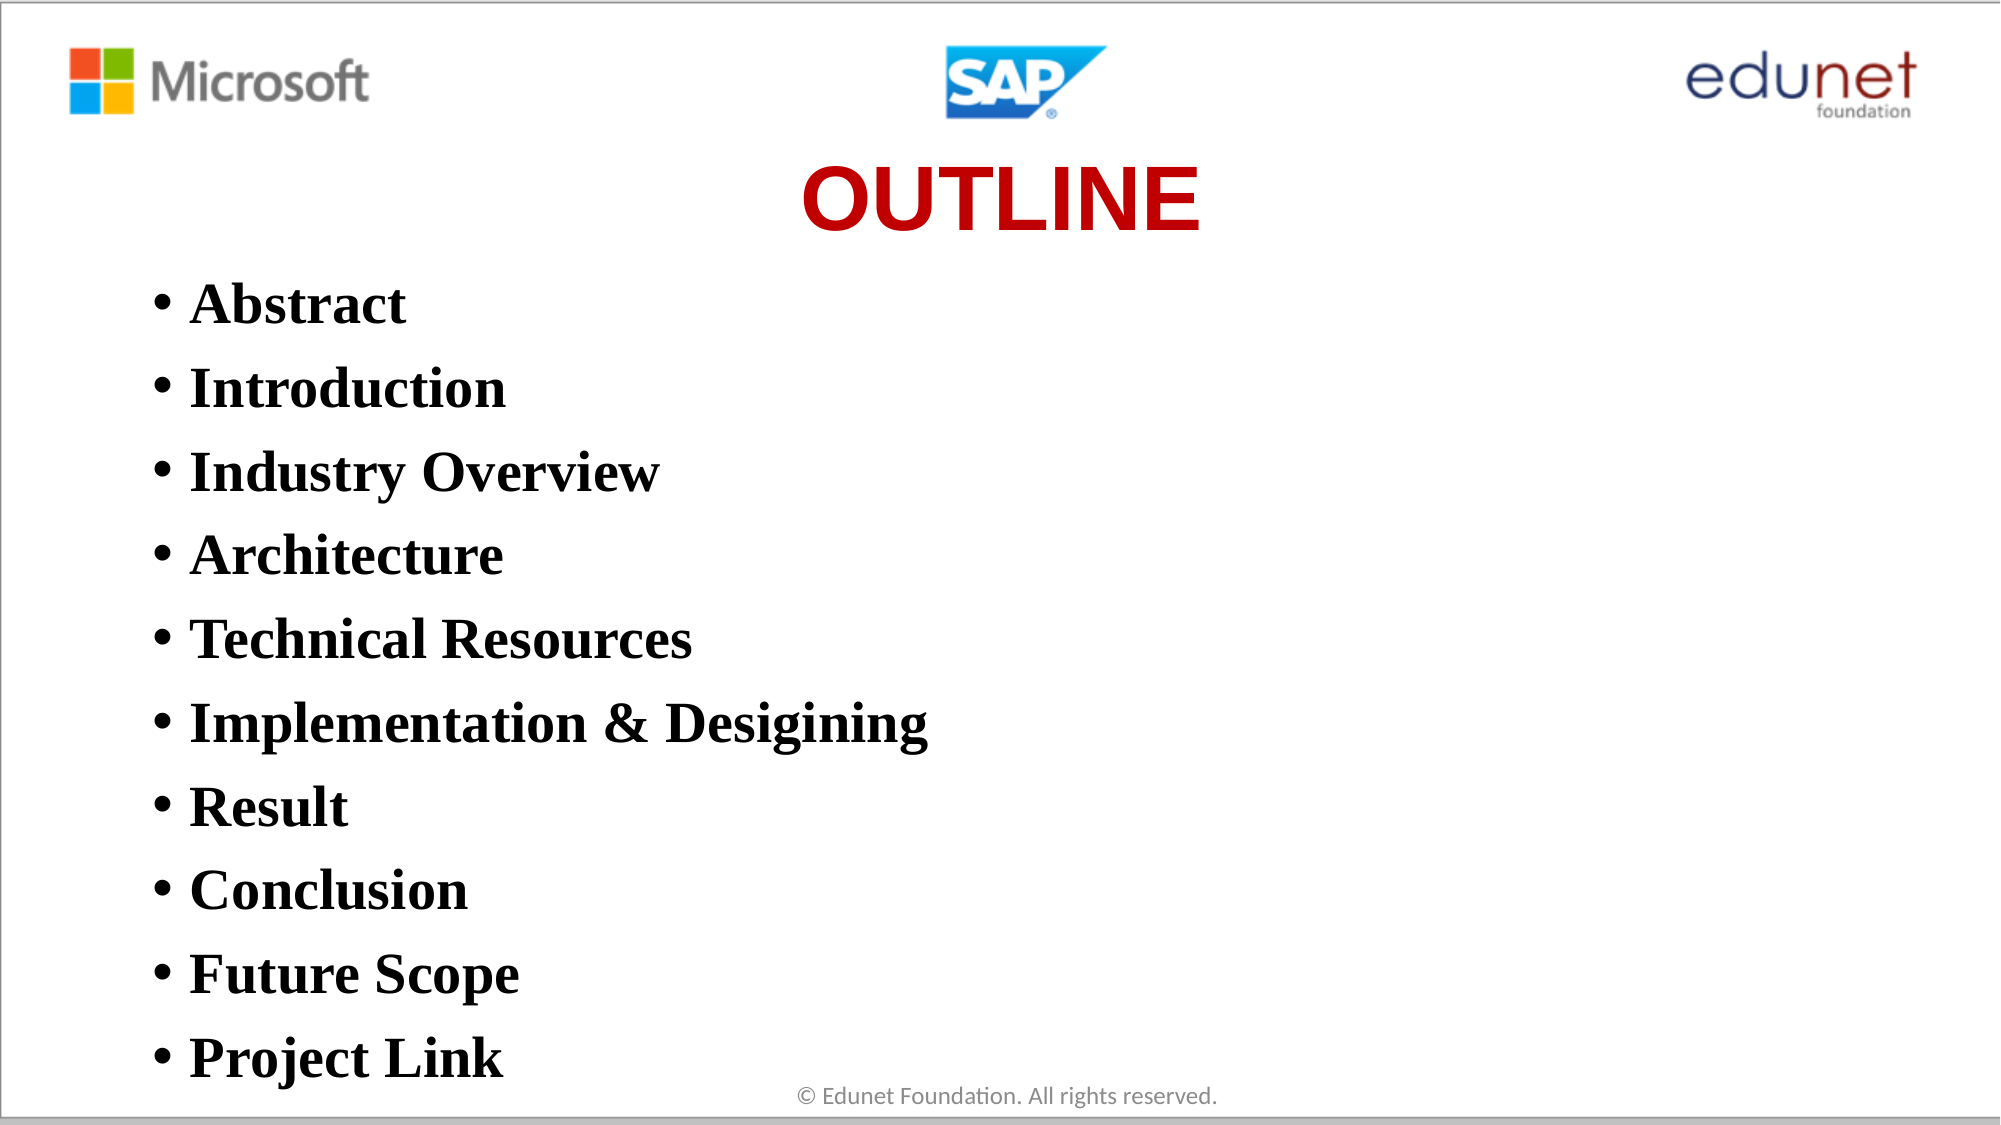

# OUTLINE
Abstract
Introduction
Industry Overview
Architecture
Technical Resources
Implementation & Desigining
Result
Conclusion
Future Scope
Project Link

© Edunet Foundation. All rights reserved.